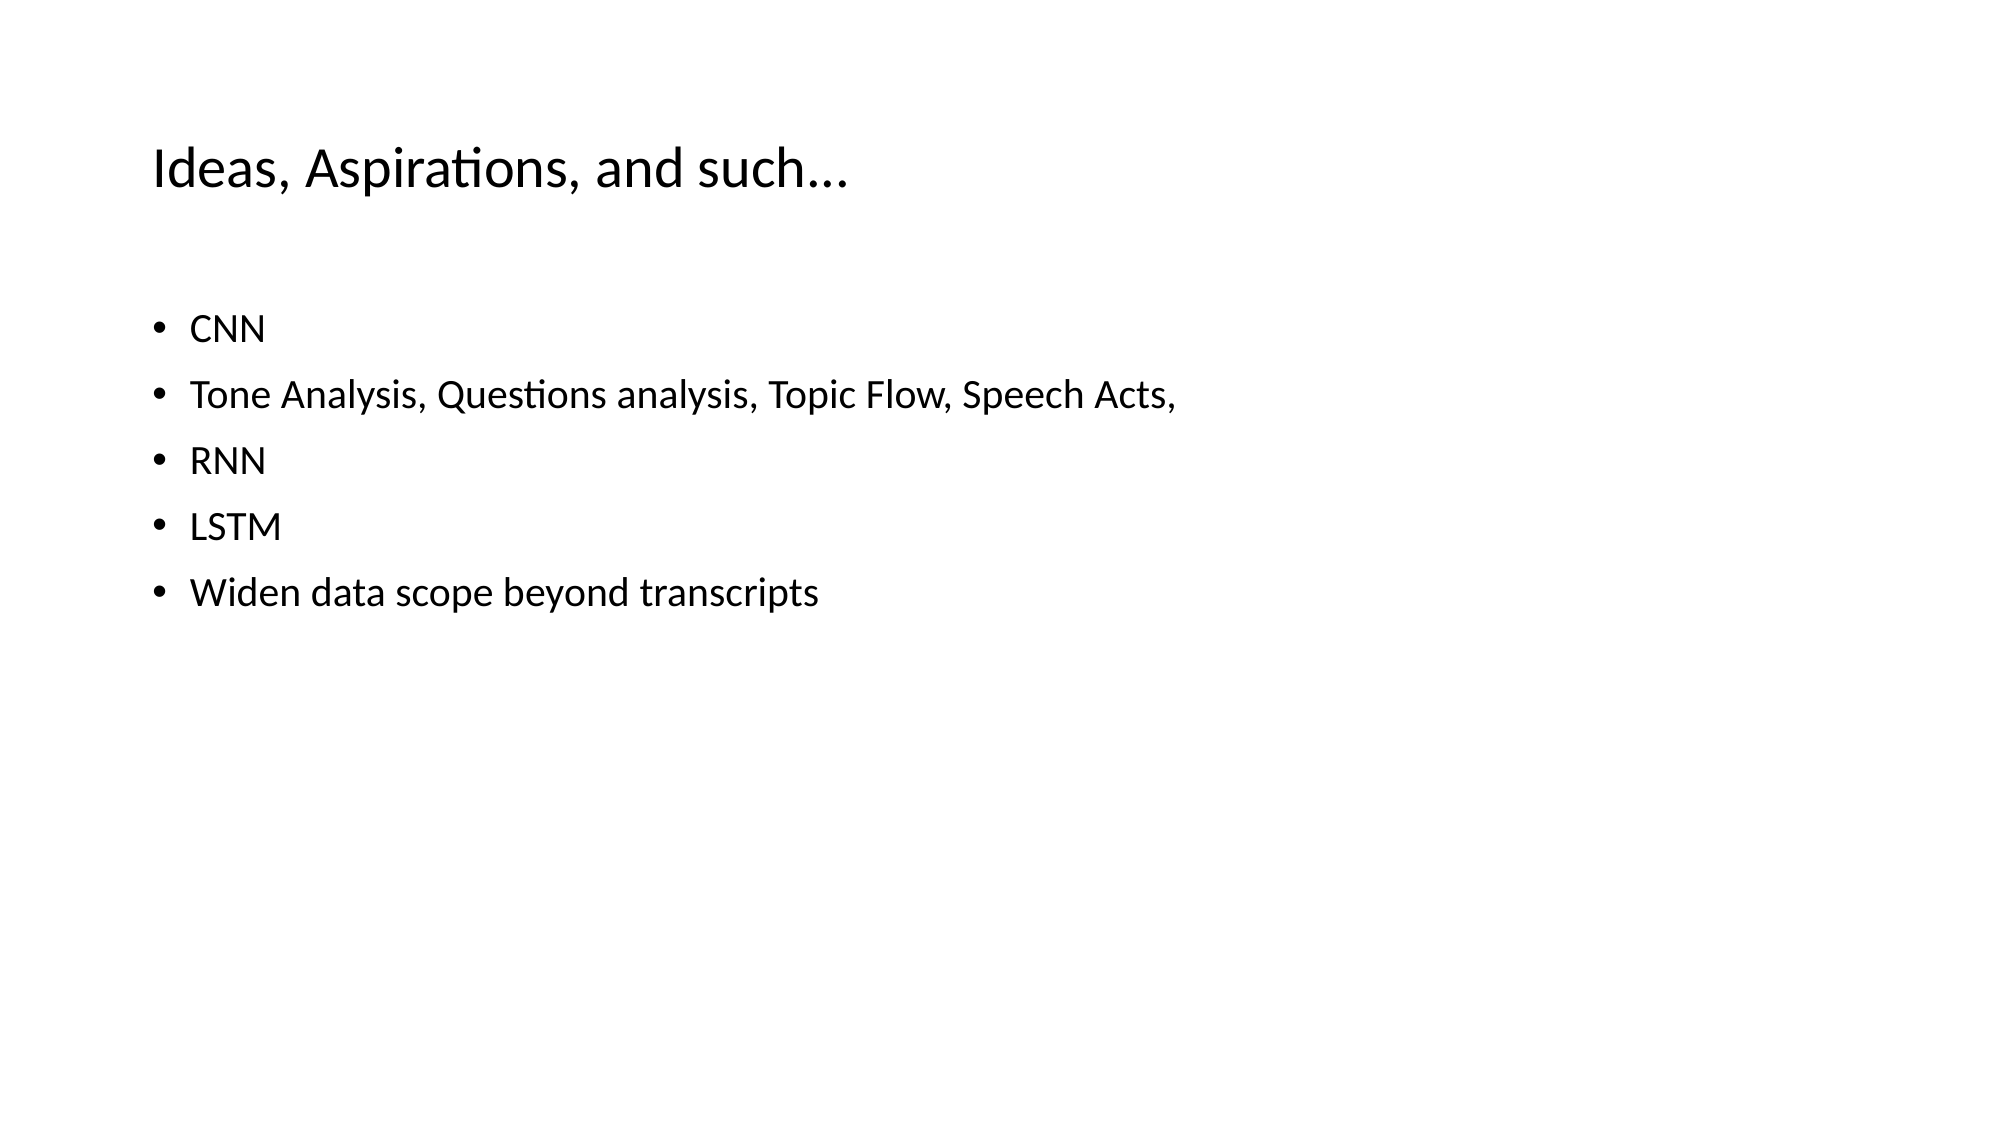

# Ideas, Aspirations, and such...
CNN
Tone Analysis, Questions analysis, Topic Flow, Speech Acts,
RNN
LSTM
Widen data scope beyond transcripts